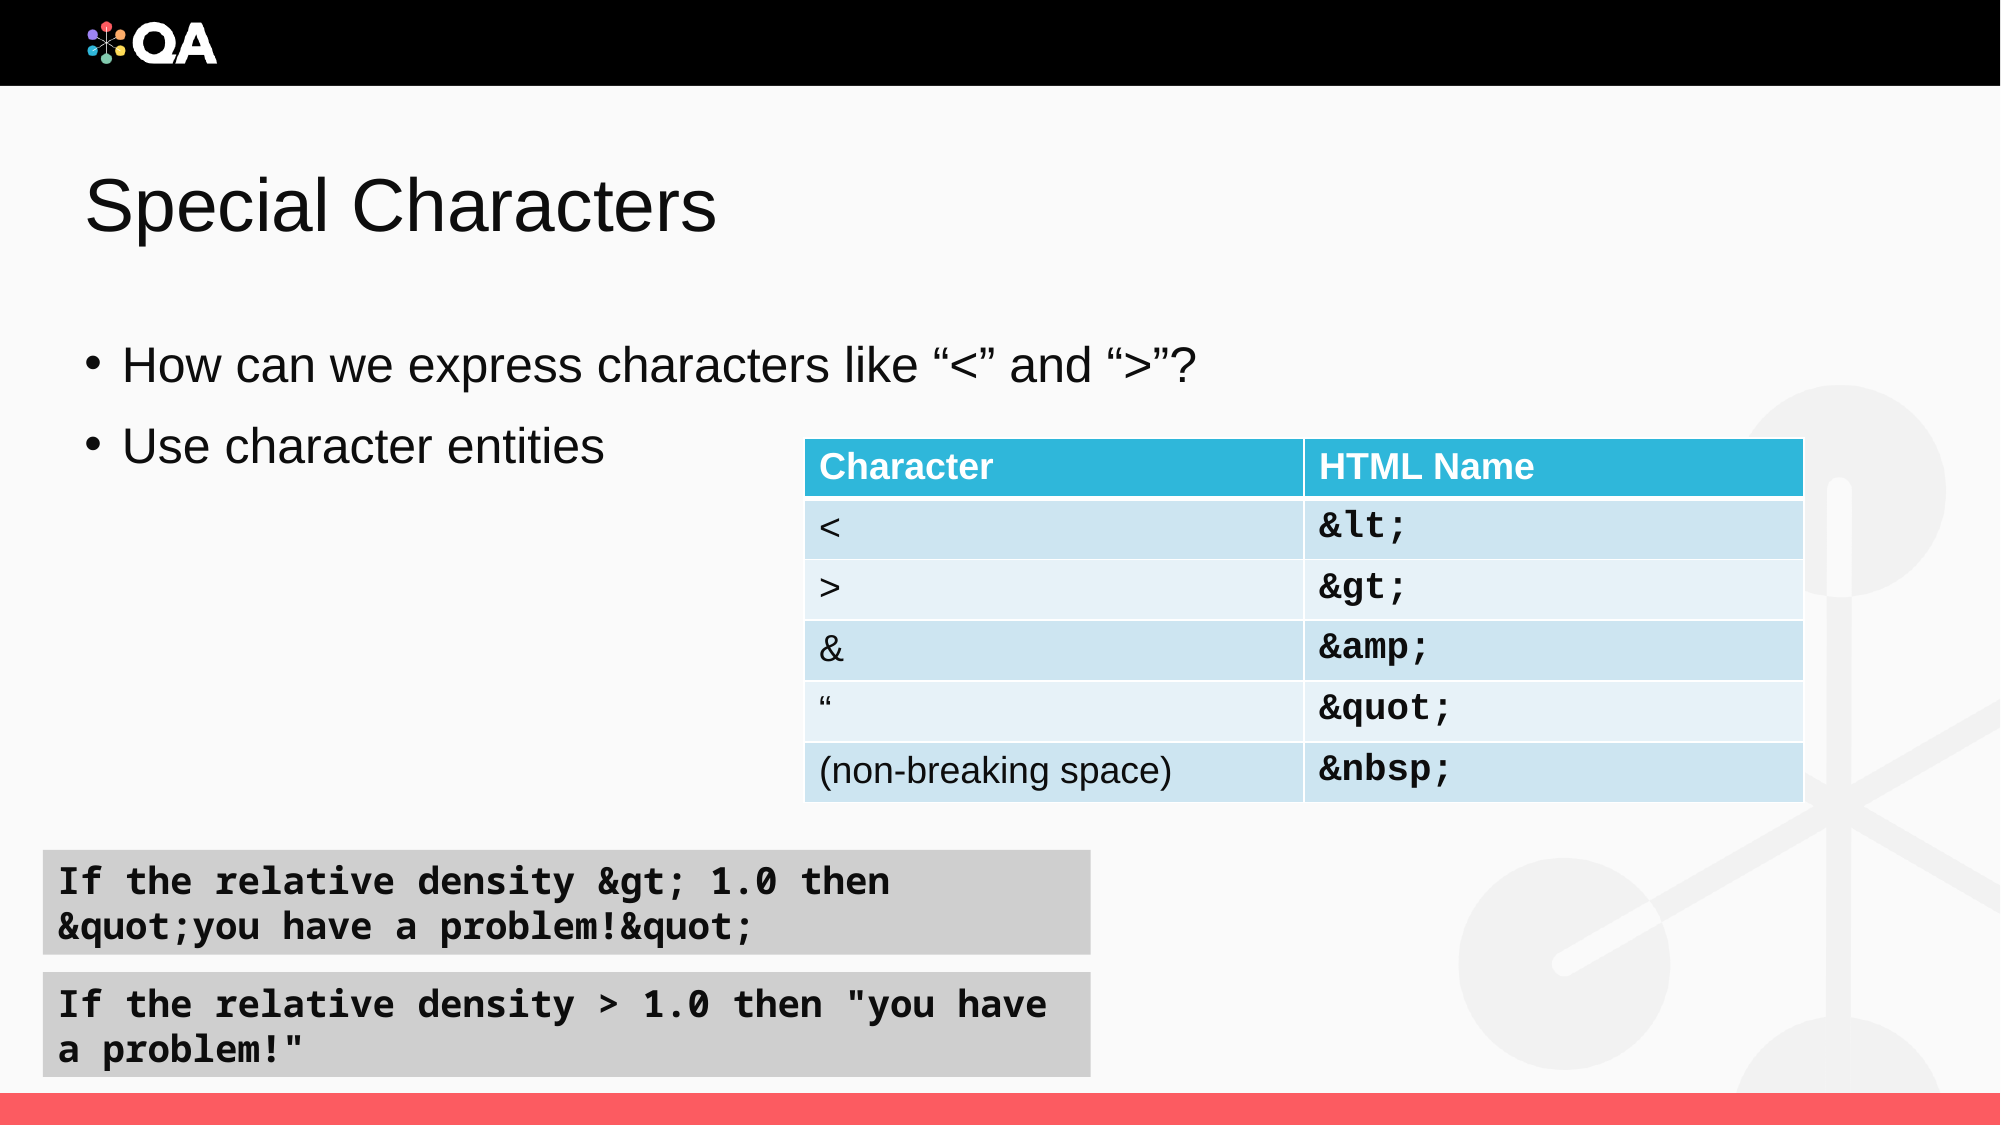

# Special Characters
How can we express characters like “<” and “>”?
Use character entities
| Character | HTML Name |
| --- | --- |
| < | &lt; |
| > | &gt; |
| & | &amp; |
| “ | &quot; |
| (non-breaking space) | &nbsp; |
If the relative density &gt; 1.0 then &quot;you have a problem!&quot;
If the relative density > 1.0 then "you have a problem!"